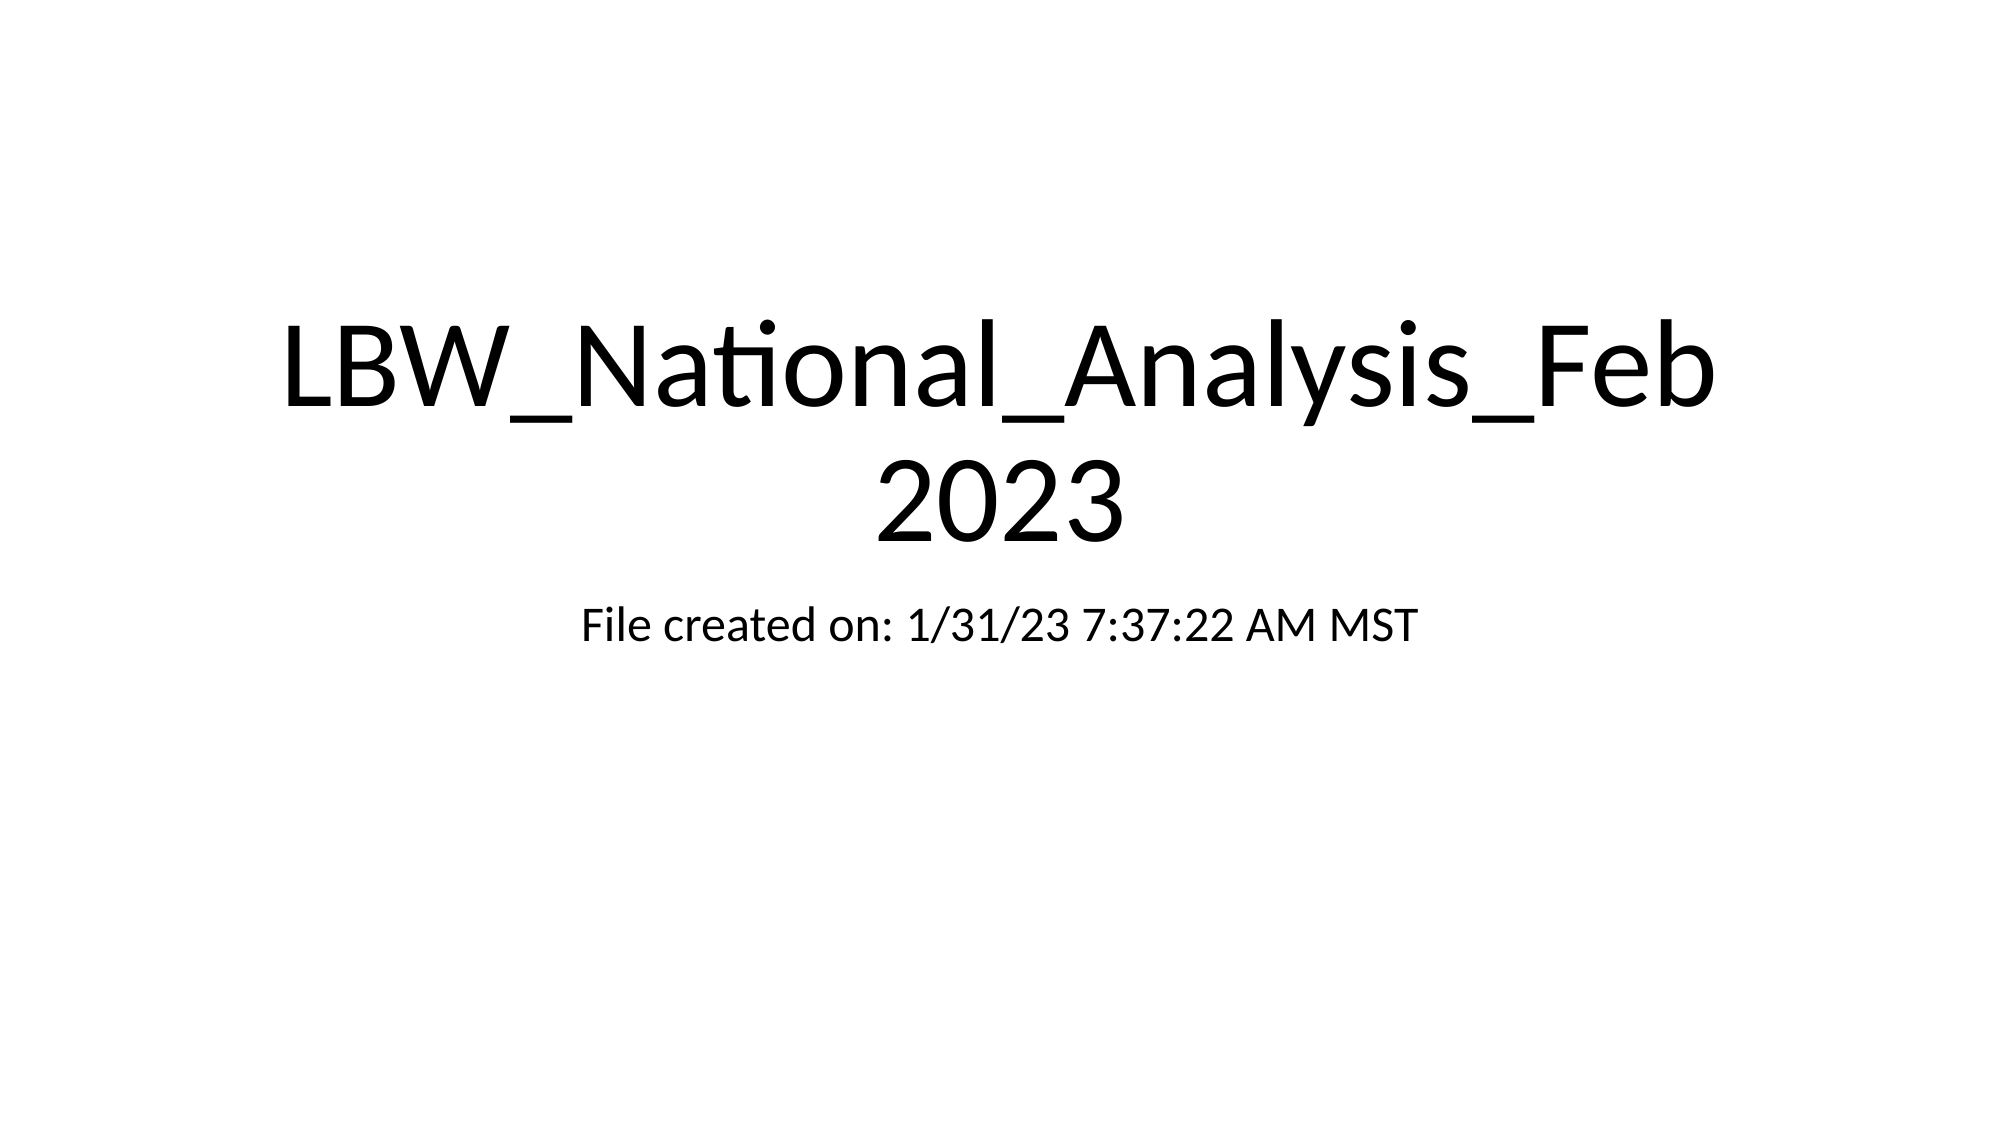

# LBW_National_Analysis_Feb2023
File created on: 1/31/23 7:37:22 AM MST